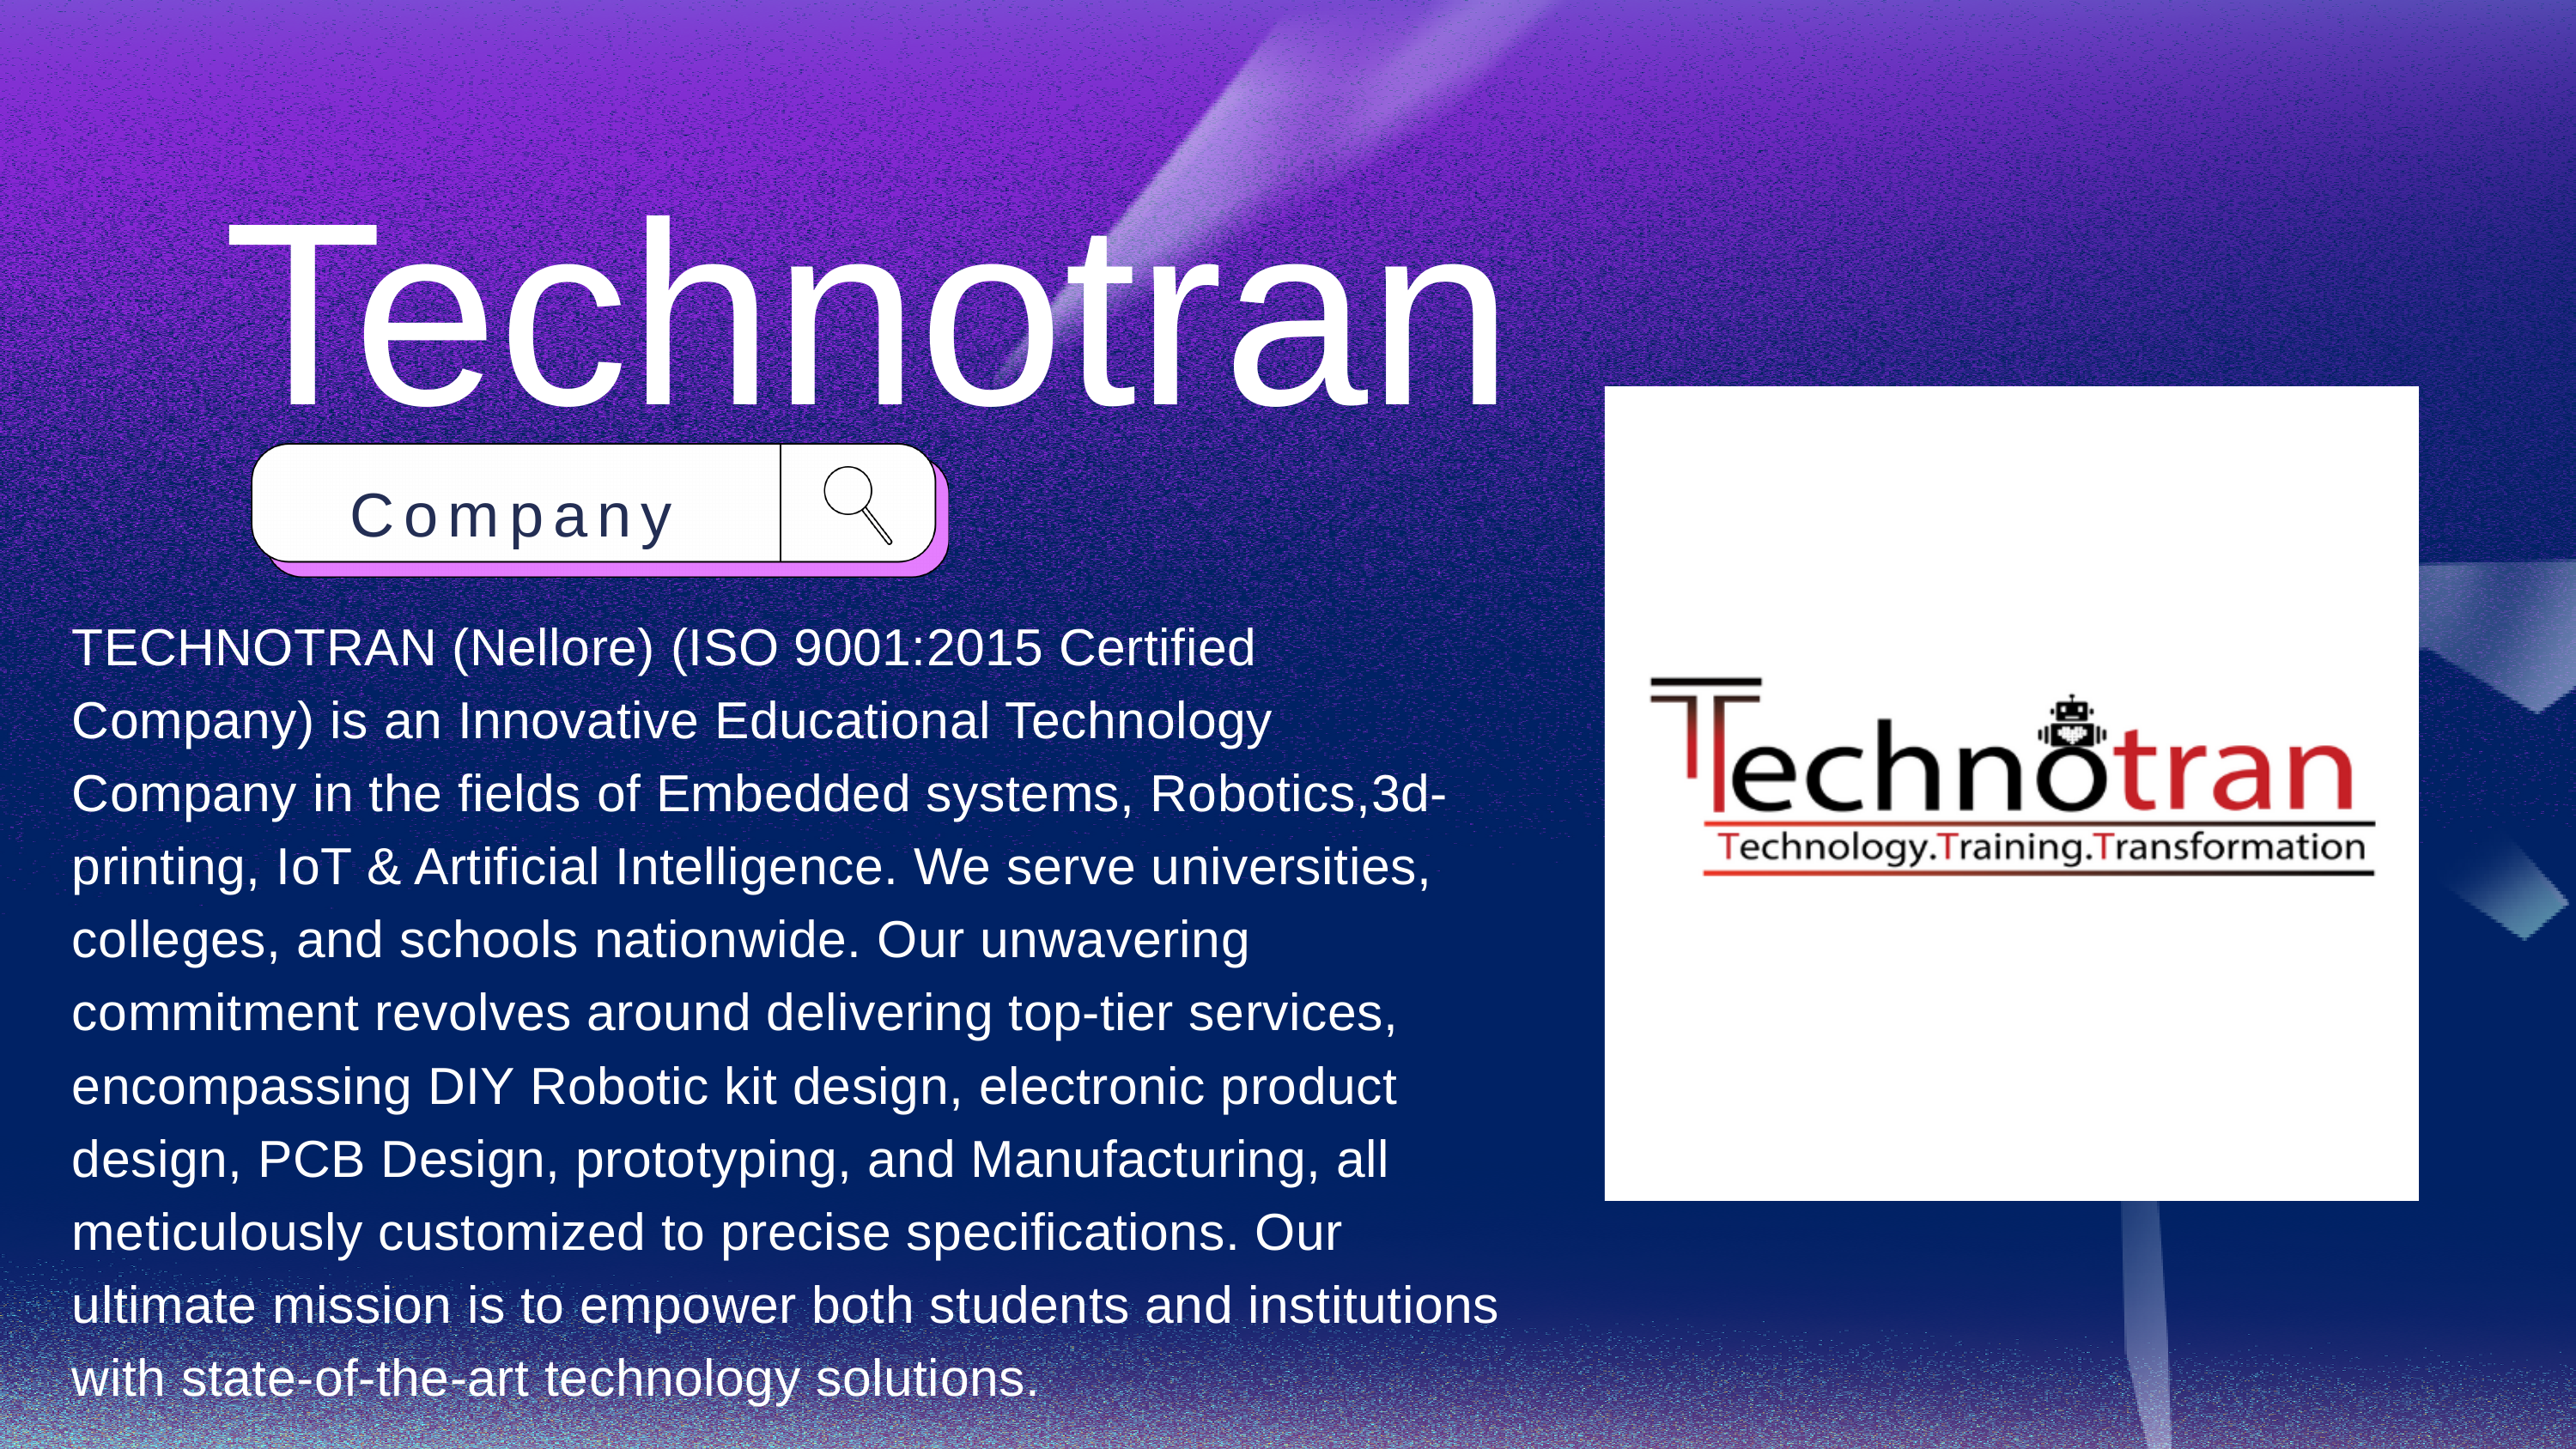

Technotran

Company
TECHNOTRAN (Nellore) (ISO 9001:2015 Certified Company) is an Innovative Educational Technology Company in the fields of Embedded systems, Robotics,3d-printing, IoT & Artificial Intelligence. We serve universities, colleges, and schools nationwide. Our unwavering commitment revolves around delivering top-tier services, encompassing DIY Robotic kit design, electronic product design, PCB Design, prototyping, and Manufacturing, all meticulously customized to precise specifications. Our ultimate mission is to empower both students and institutions with state-of-the-art technology solutions.